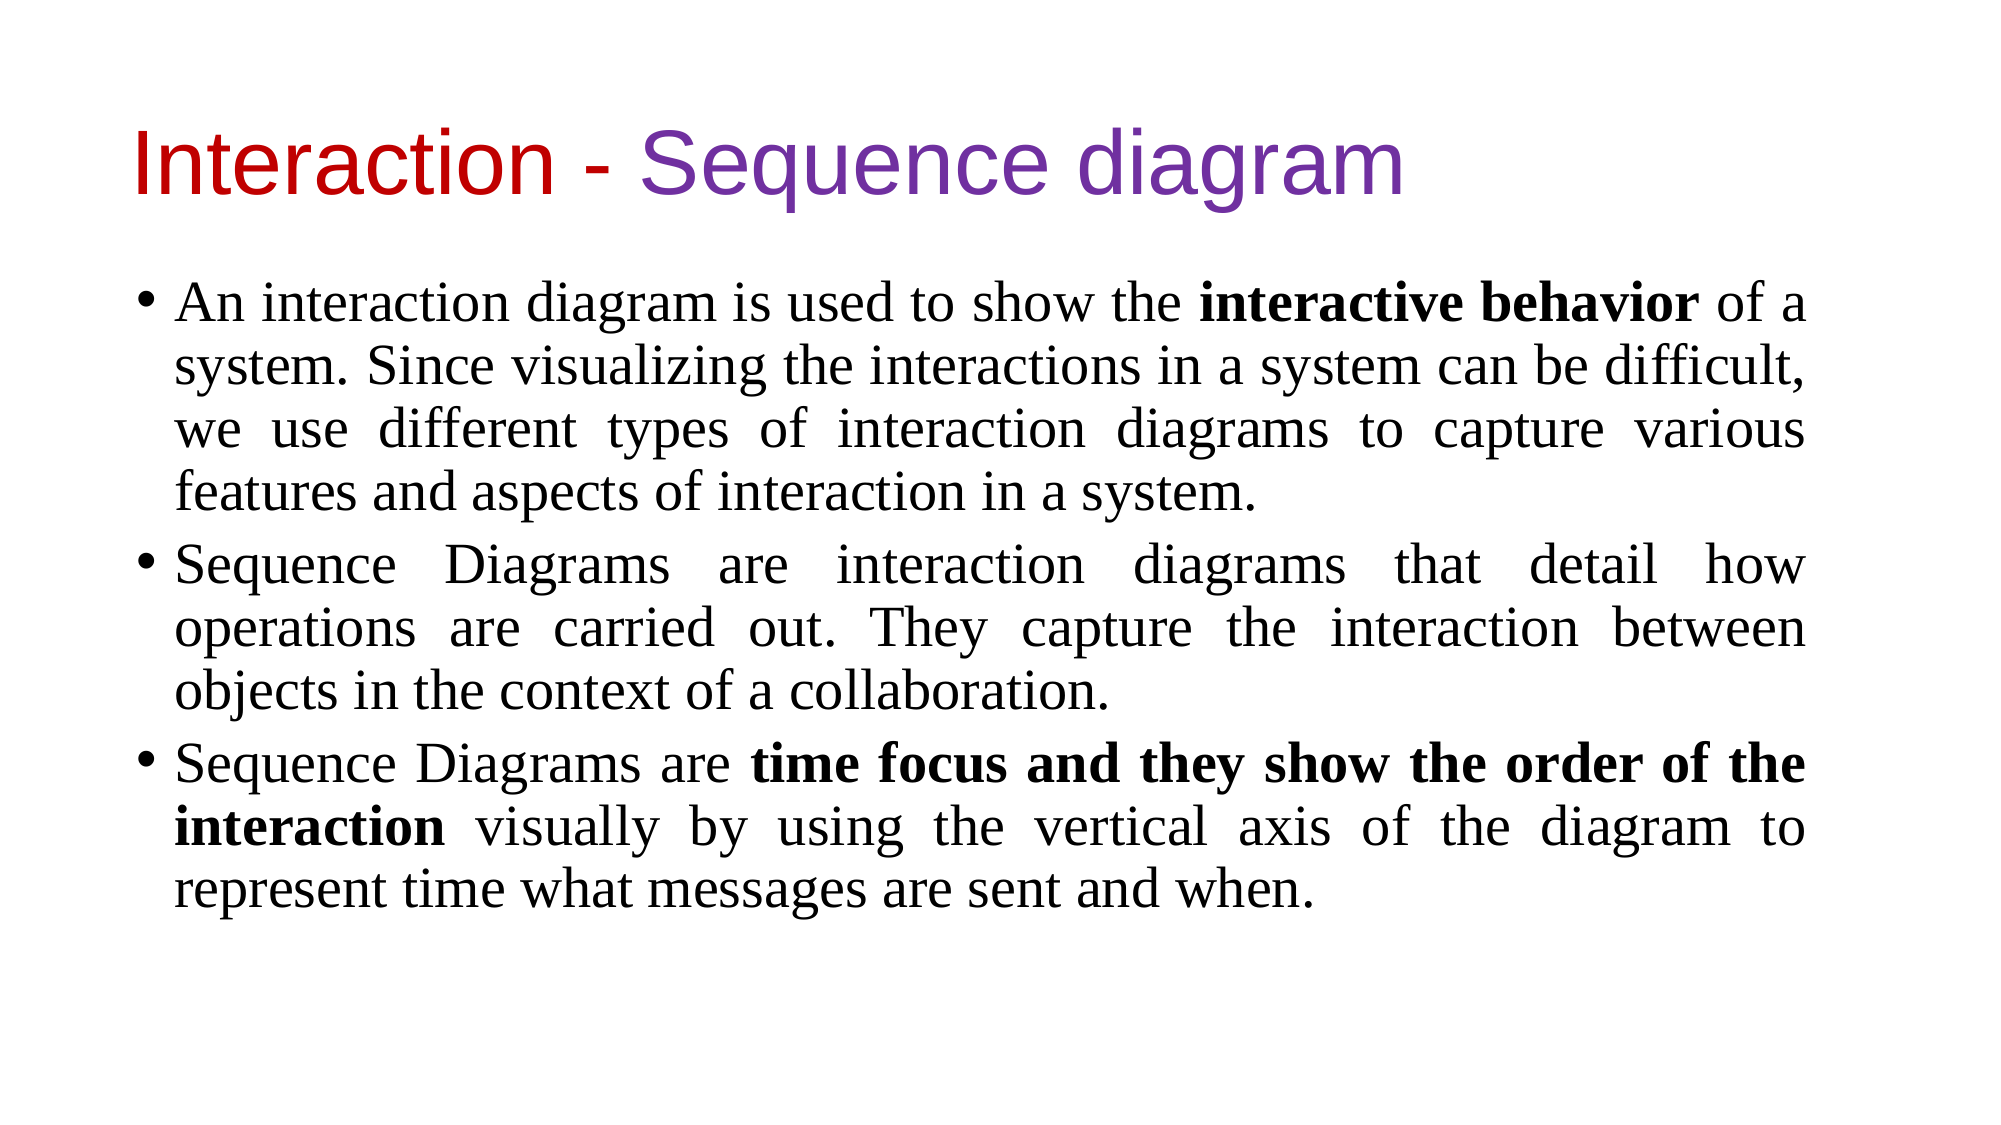

# Interaction - Sequence diagram
An interaction diagram is used to show the interactive behavior of a system. Since visualizing the interactions in a system can be difficult, we use different types of interaction diagrams to capture various features and aspects of interaction in a system.
Sequence Diagrams are interaction diagrams that detail how operations are carried out. They capture the interaction between objects in the context of a collaboration.
Sequence Diagrams are time focus and they show the order of the interaction visually by using the vertical axis of the diagram to represent time what messages are sent and when.